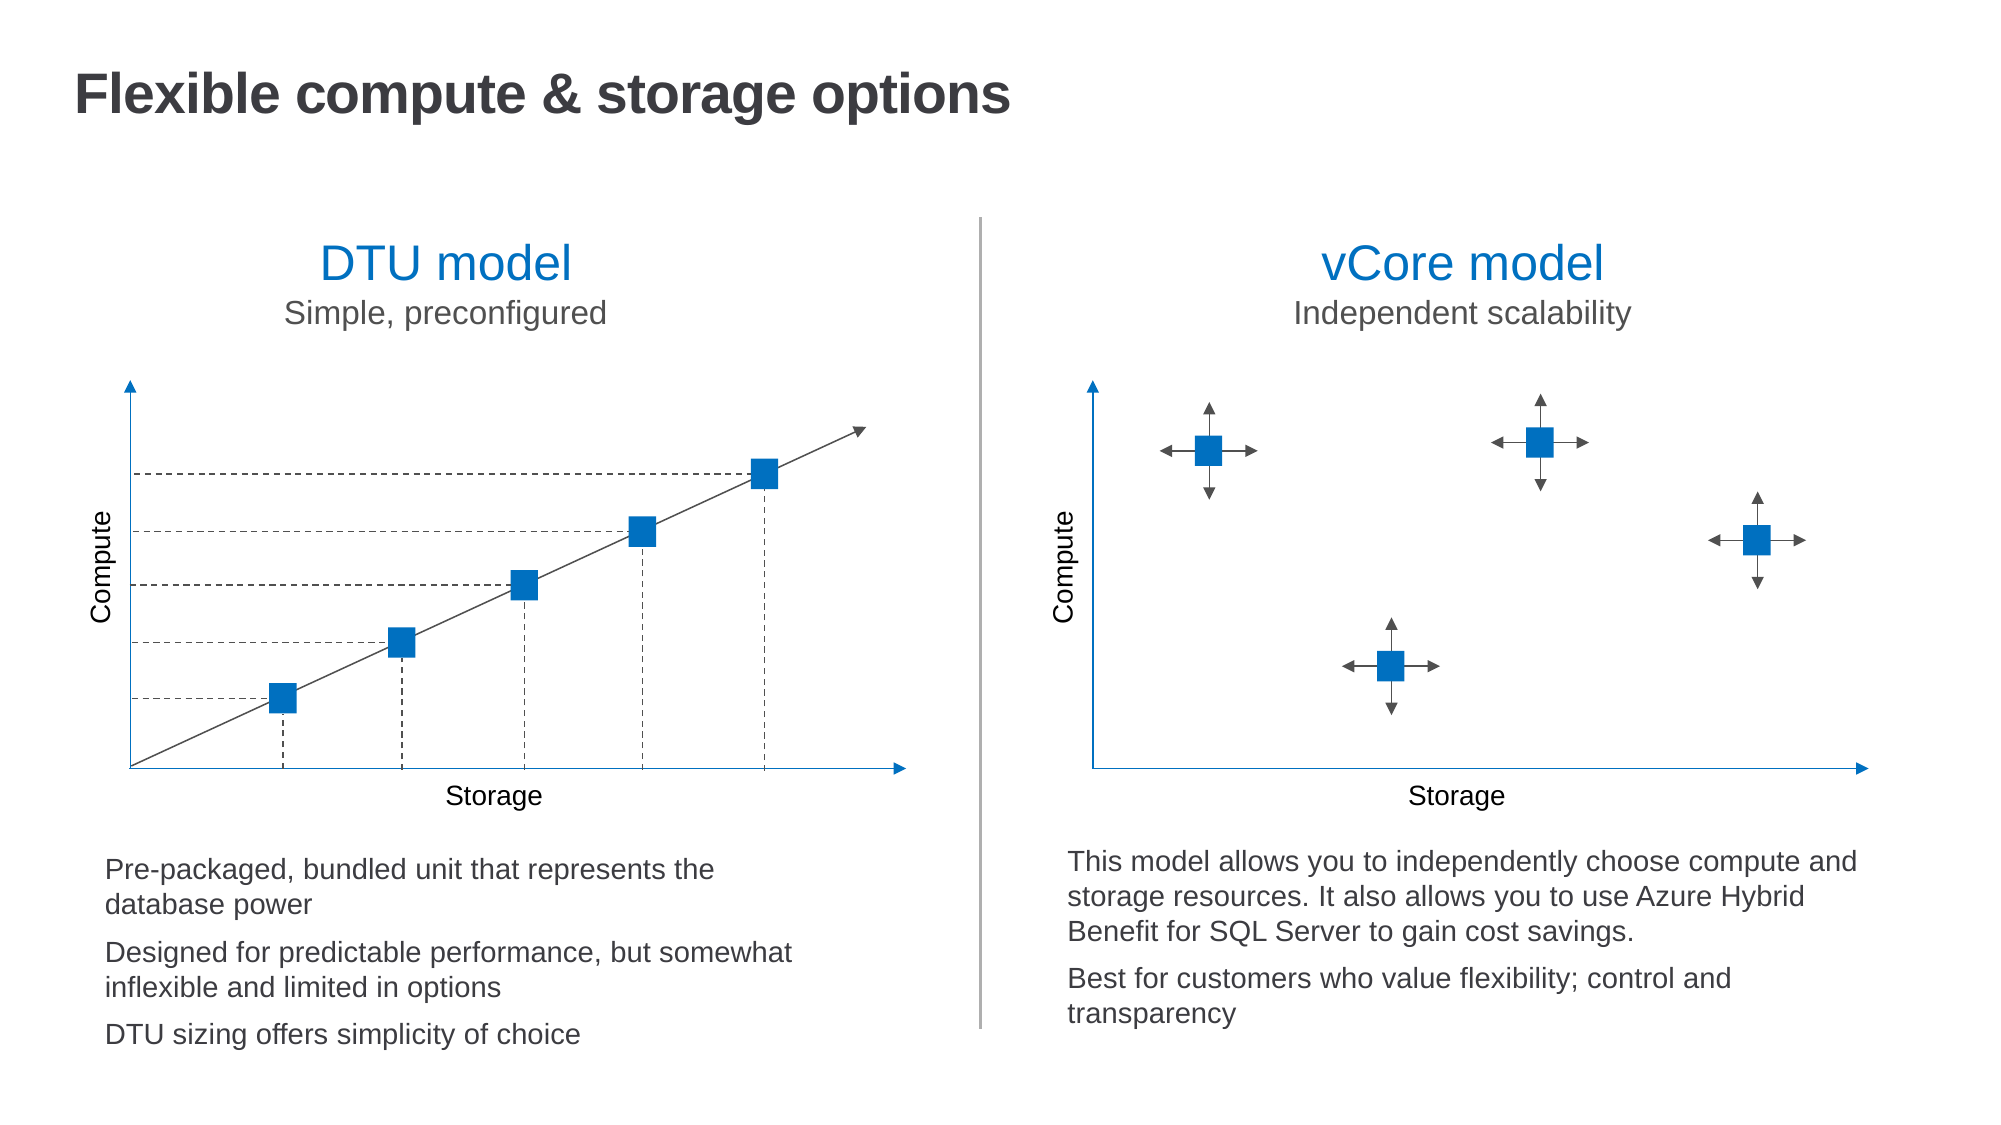

# Flexible compute & storage options
DTU model
Simple, preconfigured
vCore model
Independent scalability

Compute
Compute

Storage
Storage
This model allows you to independently choose compute and storage resources. It also allows you to use Azure Hybrid Benefit for SQL Server to gain cost savings.
Best for customers who value flexibility; control and transparency

Pre-packaged, bundled unit that represents the
database power
Designed for predictable performance, but somewhat inflexible and limited in options
DTU sizing offers simplicity of choice